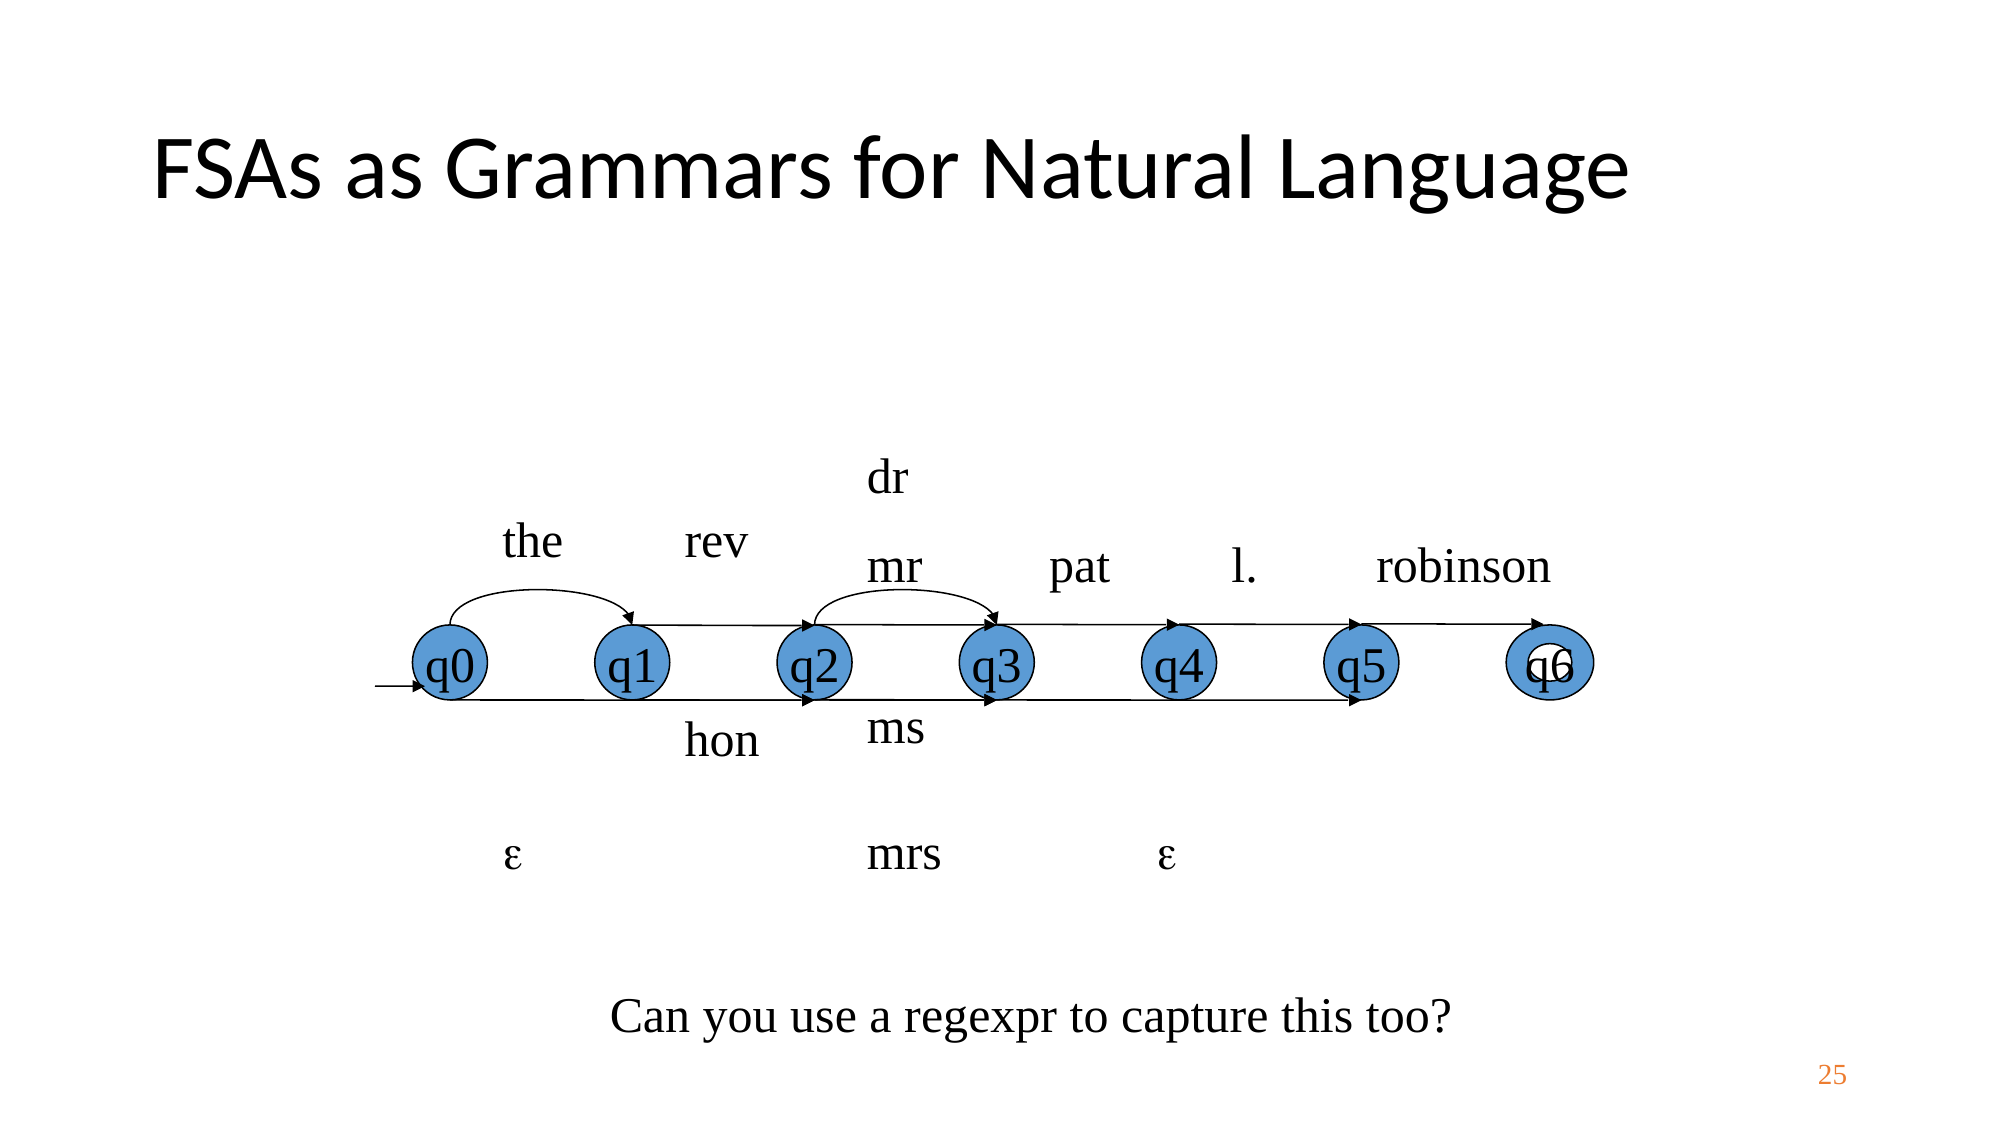

# FSAs as Grammars for Natural Language
dr

the
rev
mr
pat
l.
robinson
q0
q1
q2
q3
q4
q5
q6

ms
hon
ε
mrs
ε
Can you use a regexpr to capture this too?

25